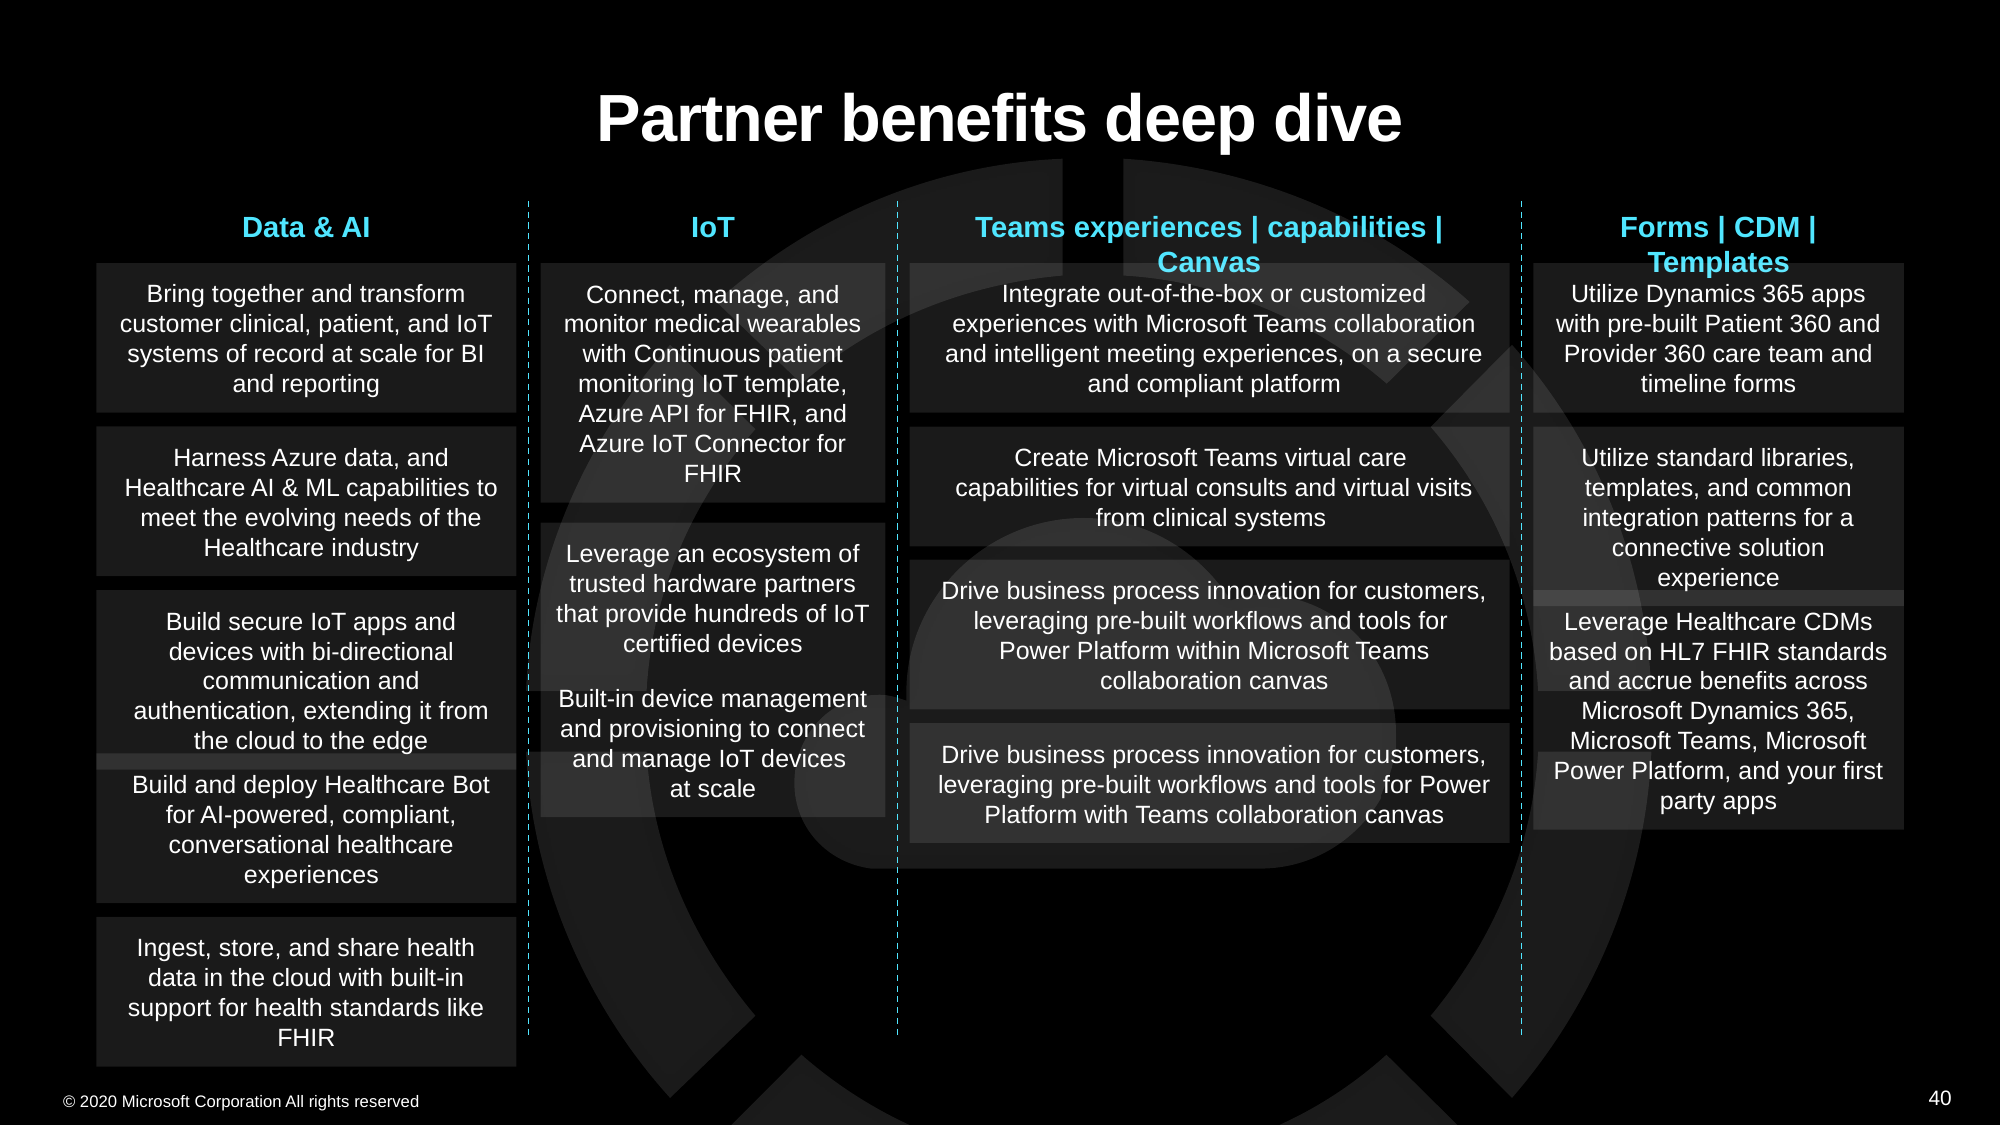

# Partner benefits deep dive

Data & AI
IoT
Teams experiences | capabilities | Canvas
Forms | CDM | Templates
Bring together and transform customer clinical, patient, and IoT systems of record at scale for BI and reporting
Connect, manage, and monitor medical wearables with Continuous patient monitoring IoT template, Azure API for FHIR, and Azure IoT Connector for FHIR
Integrate out-of-the-box or customized experiences with Microsoft Teams collaboration and intelligent meeting experiences, on a secure and compliant platform
Utilize Dynamics 365 apps with pre-built Patient 360 and Provider 360 care team and timeline forms
Harness Azure data, and Healthcare AI & ML capabilities to meet the evolving needs of the Healthcare industry
Create Microsoft Teams virtual care
capabilities for virtual consults and virtual visits from clinical systems
Utilize standard libraries, templates, and common integration patterns for a connective solution experience
Leverage an ecosystem of trusted hardware partners that provide hundreds of IoT certified devices
Built-in device management and provisioning to connect and manage IoT devices
at scale
Drive business process innovation for customers, leveraging pre-built workflows and tools for
Power Platform within Microsoft Teams collaboration canvas
Build secure IoT apps and devices with bi-directional communication and authentication, extending it from the cloud to the edge
Leverage Healthcare CDMs based on HL7 FHIR standards and accrue benefits across Microsoft Dynamics 365, Microsoft Teams, Microsoft Power Platform, and your first party apps
Drive business process innovation for customers, leveraging pre-built workflows and tools for Power Platform with Teams collaboration canvas
Build and deploy Healthcare Bot for AI-powered, compliant, conversational healthcare experiences
Ingest, store, and share health data in the cloud with built-in support for health standards like FHIR
40
© 2020 Microsoft Corporation All rights reserved